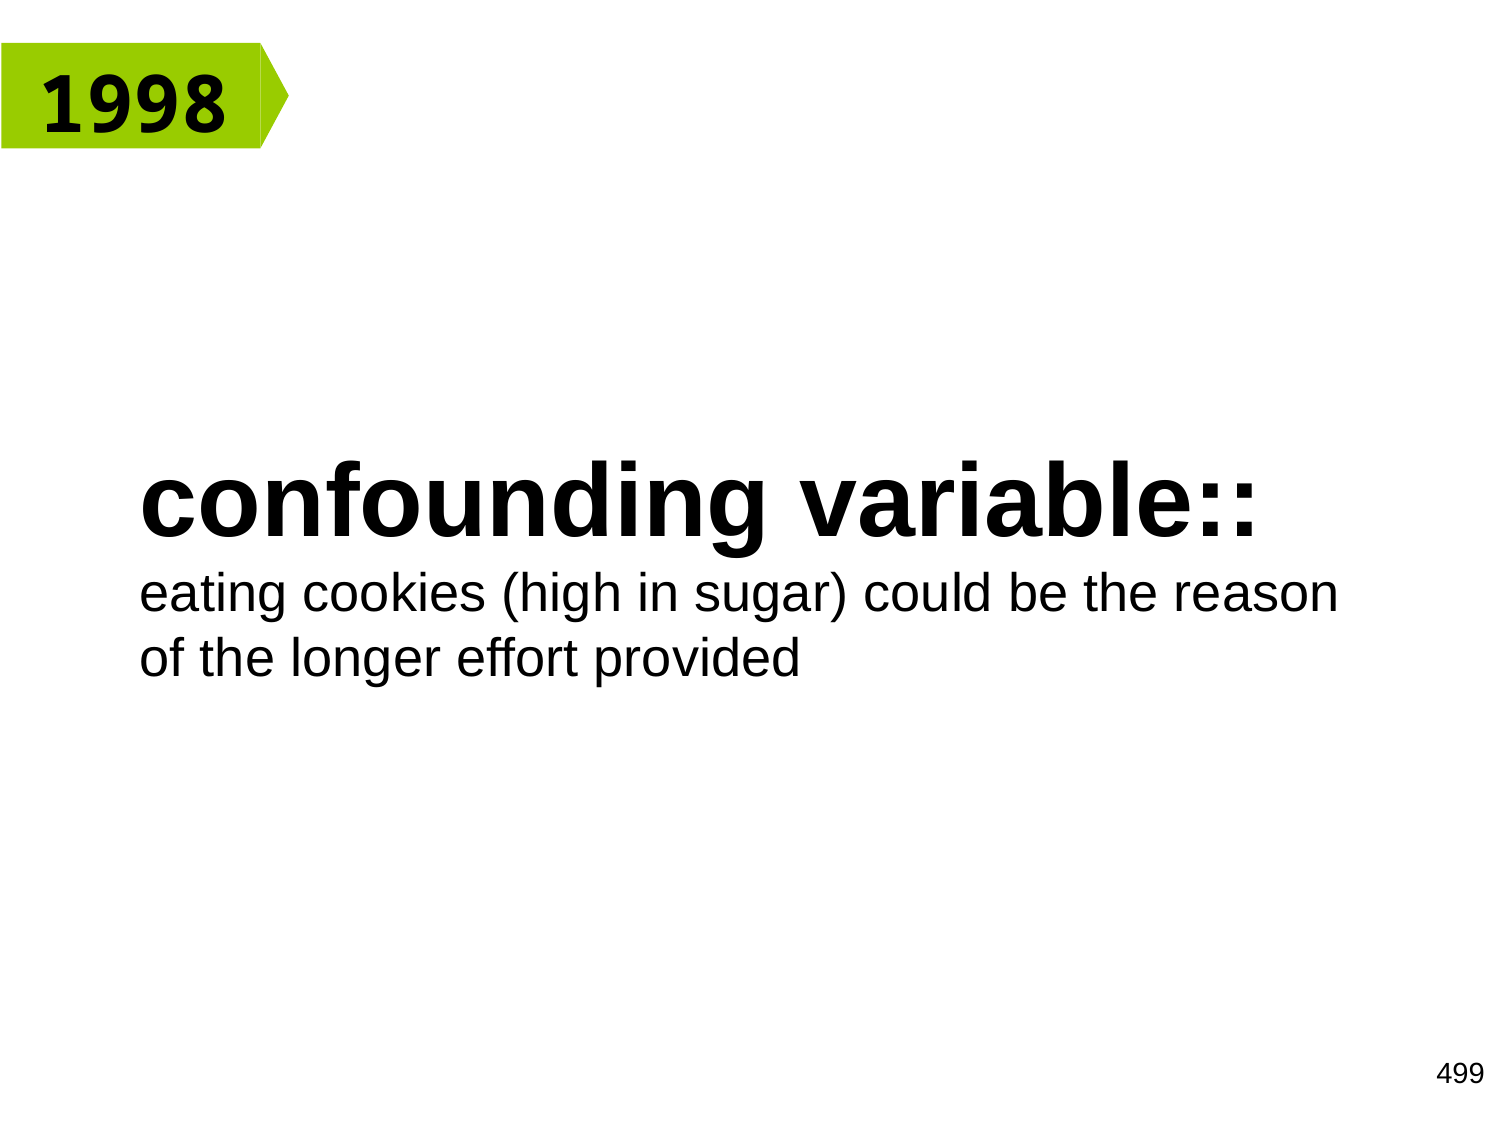

1998

confounding variable::
eating cookies (high in sugar) could be the reason of the longer effort provided
499